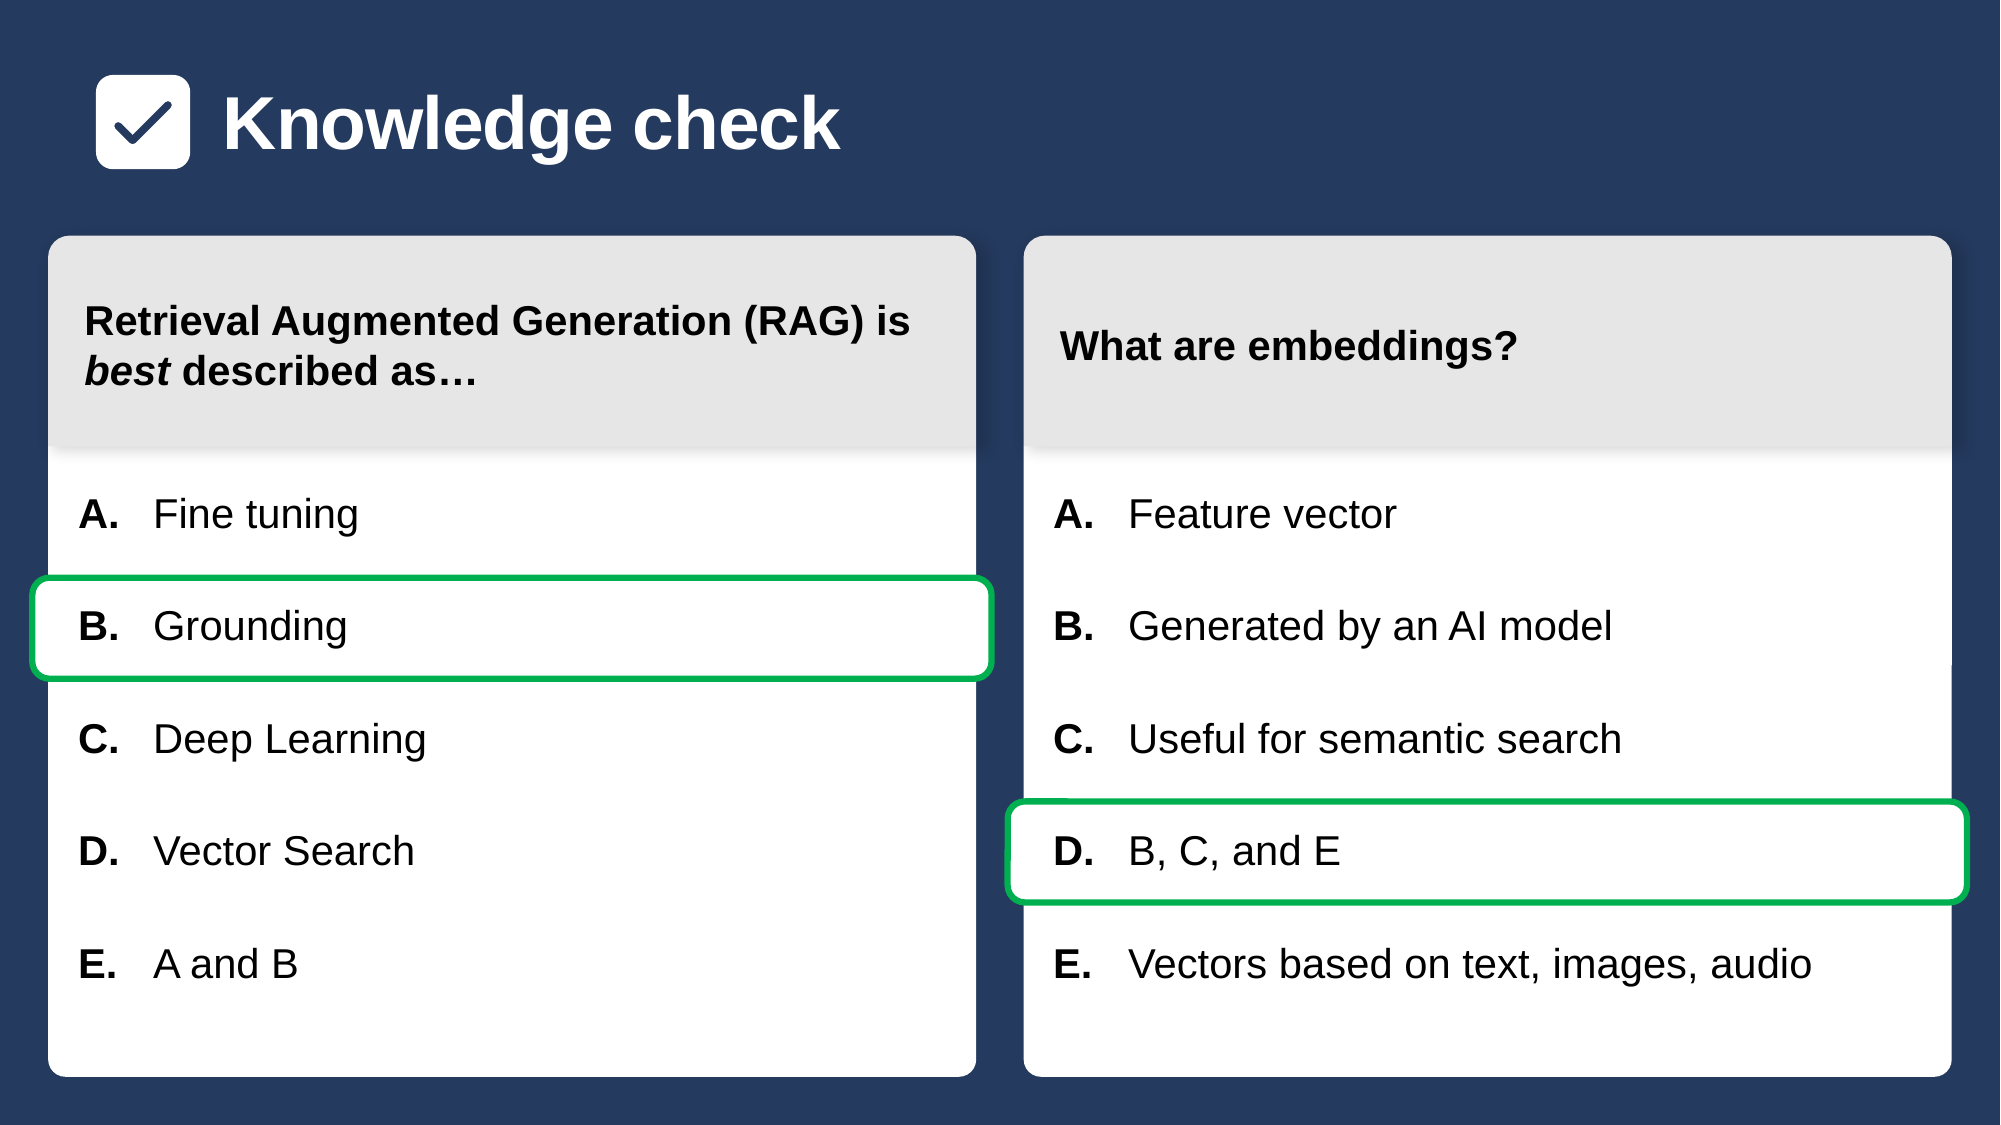

# Knowledge check
Retrieval Augmented Generation (RAG) is best described as…
What are embeddings?

​Fine tuning
​Grounding
​Deep Learning
​Vector Search
​A and B
​Feature vector
​Generated by an AI model
​Useful for semantic search
​B, C, and E
​Vectors based on text, images, audio